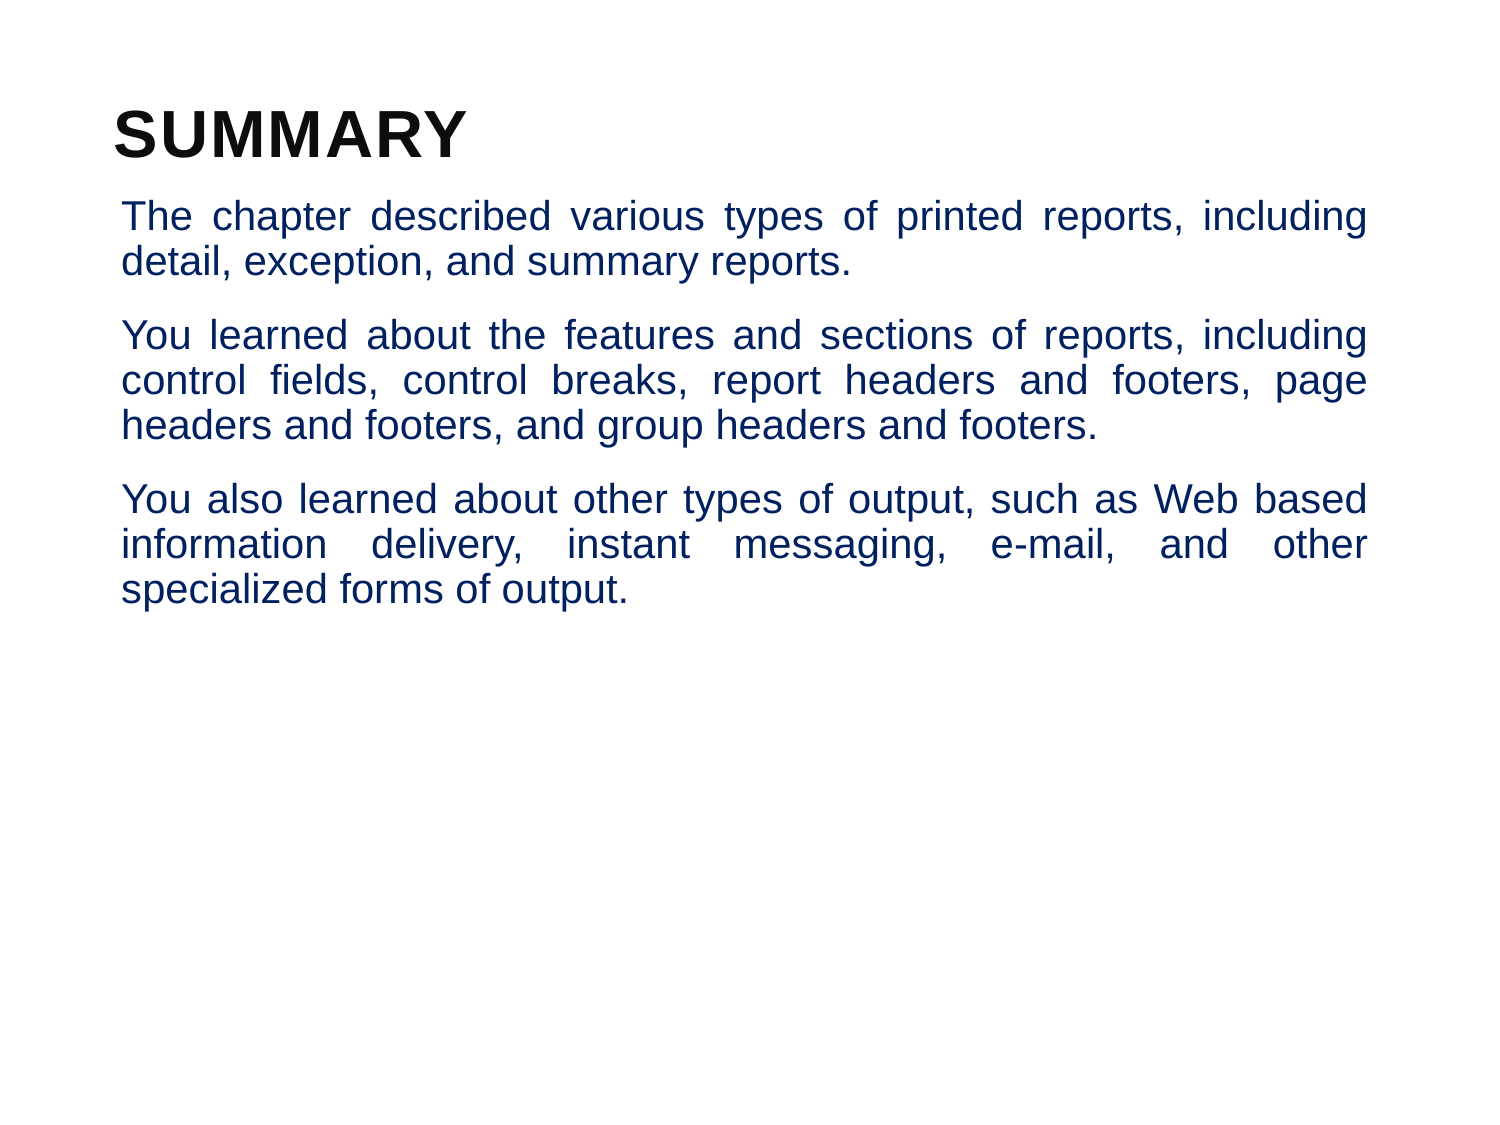

# Summary
The chapter described various types of printed reports, including detail, exception, and summary reports.
You learned about the features and sections of reports, including control fields, control breaks, report headers and footers, page headers and footers, and group headers and footers.
You also learned about other types of output, such as Web based information delivery, instant messaging, e-mail, and other specialized forms of output.